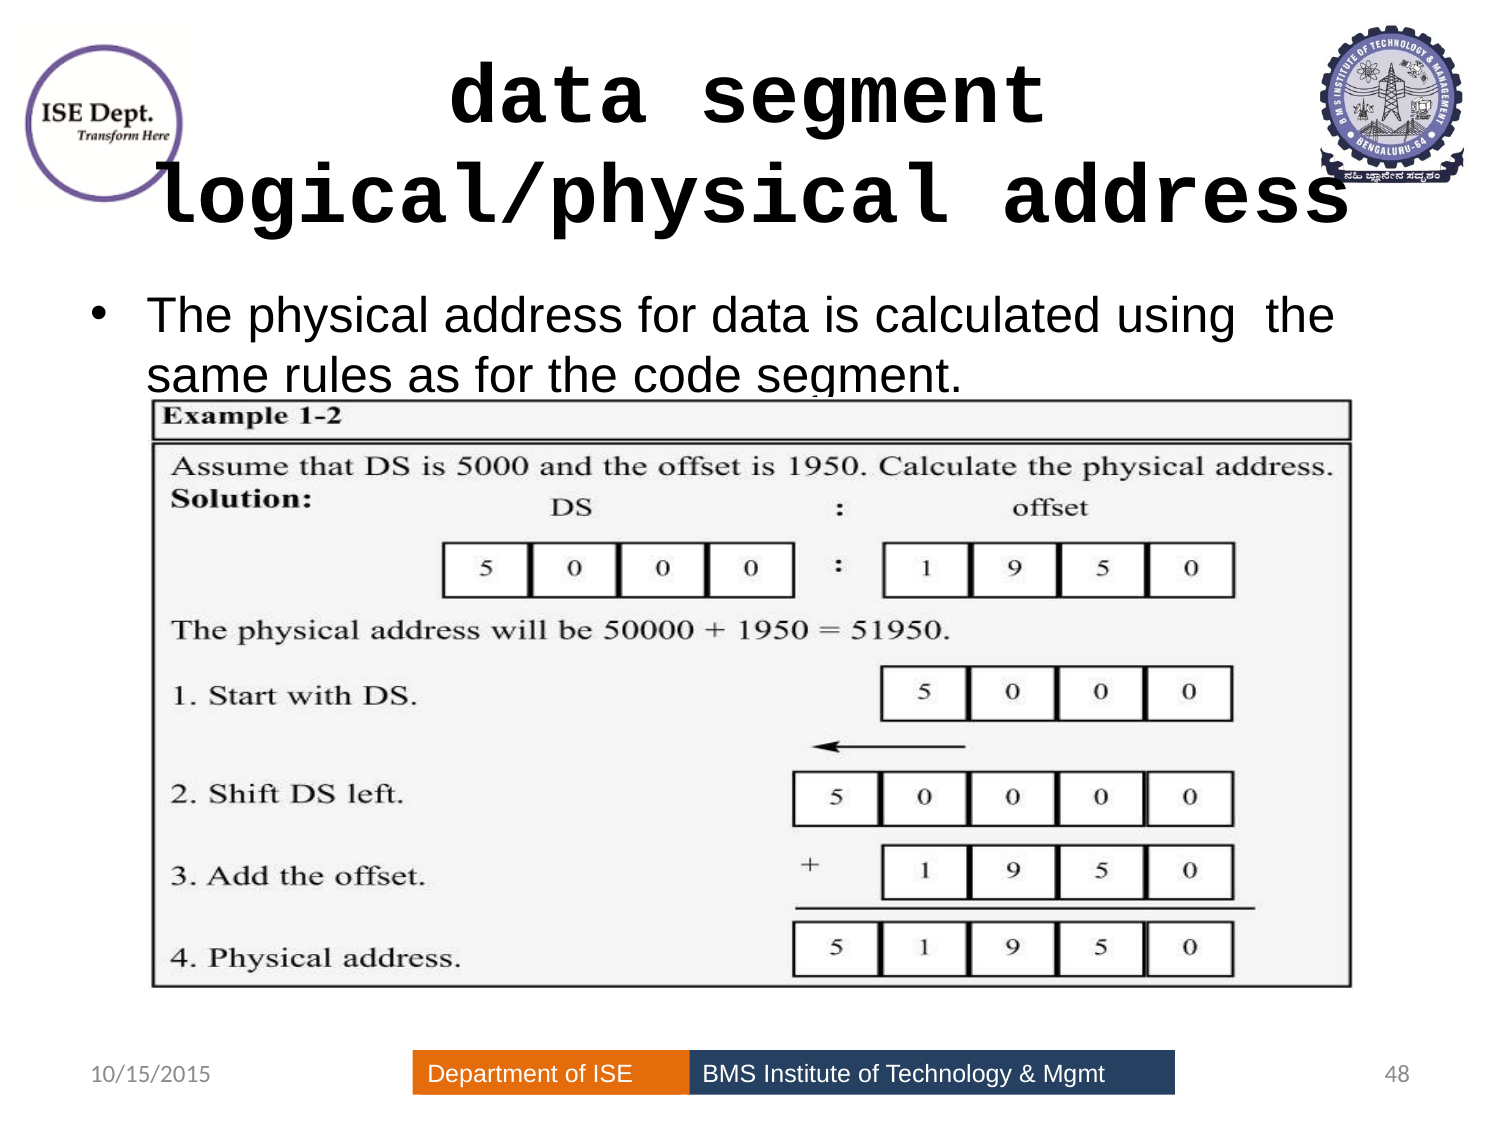

# data segment logical/physical address
The physical address for data is calculated using  the same rules as for the code segment.

10/15/2015
48